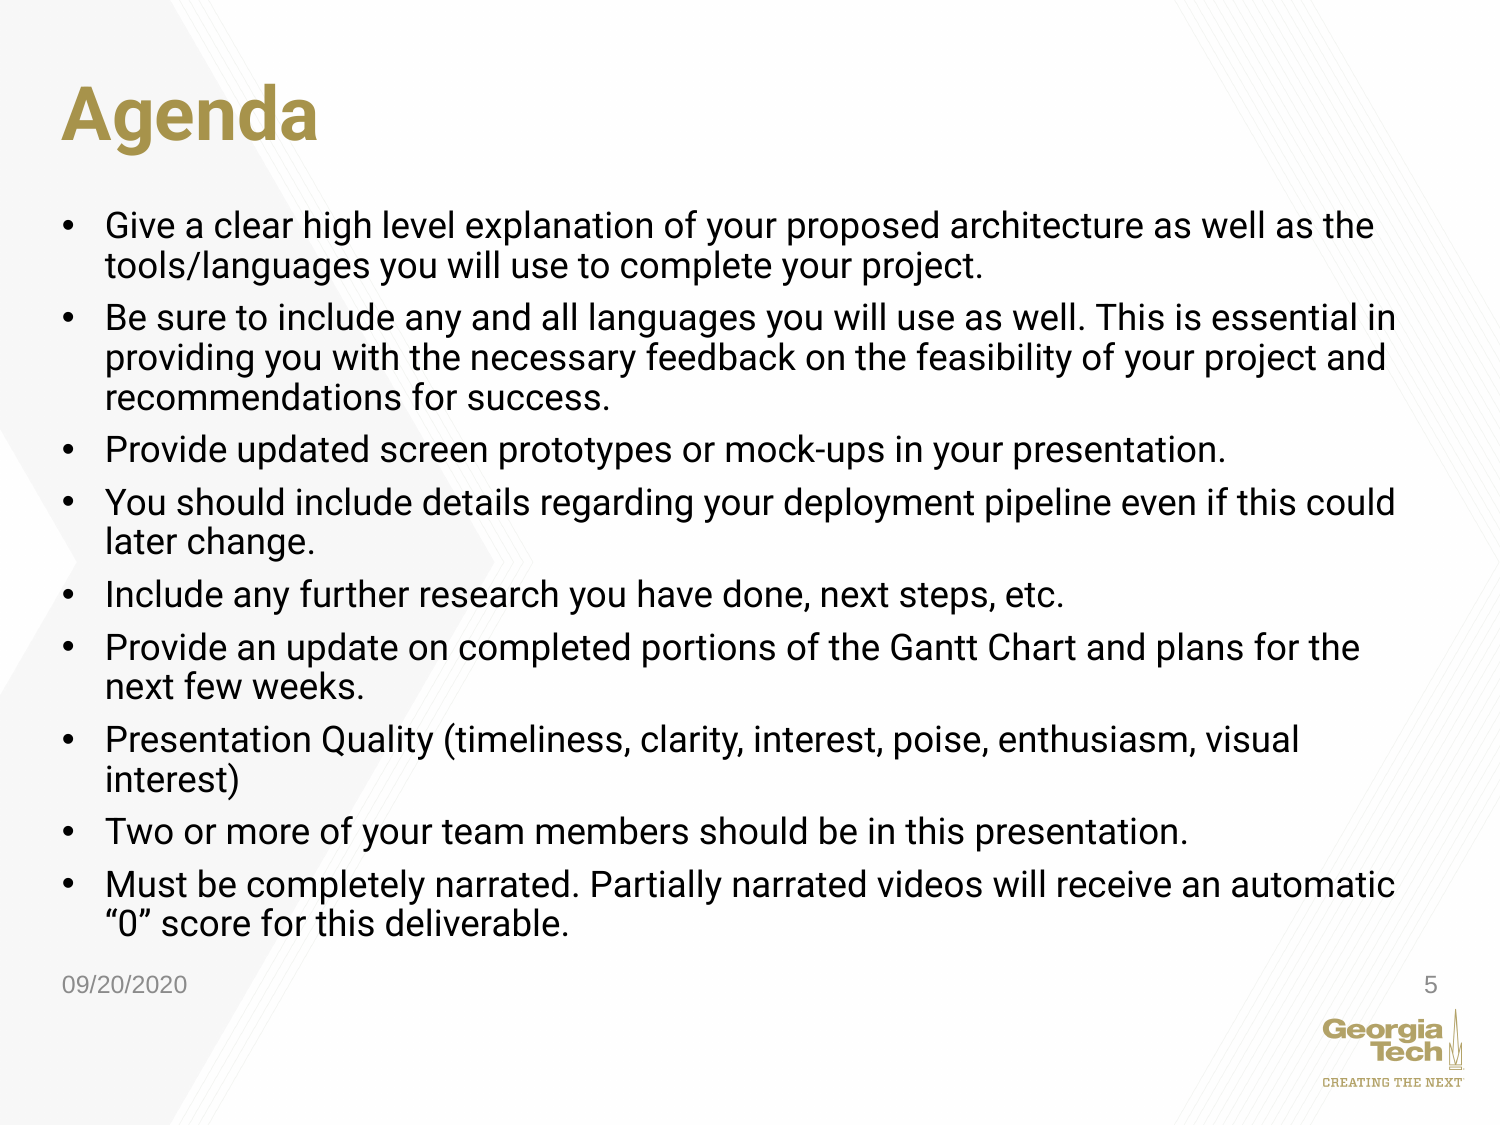

# Agenda
Give a clear high level explanation of your proposed architecture as well as the tools/languages you will use to complete your project.
Be sure to include any and all languages you will use as well. This is essential in providing you with the necessary feedback on the feasibility of your project and recommendations for success.
Provide updated screen prototypes or mock-ups in your presentation.
You should include details regarding your deployment pipeline even if this could later change.
Include any further research you have done, next steps, etc.
Provide an update on completed portions of the Gantt Chart and plans for the next few weeks.
Presentation Quality (timeliness, clarity, interest, poise, enthusiasm, visual interest)
Two or more of your team members should be in this presentation.
Must be completely narrated. Partially narrated videos will receive an automatic “0” score for this deliverable.

09/20/2020
5